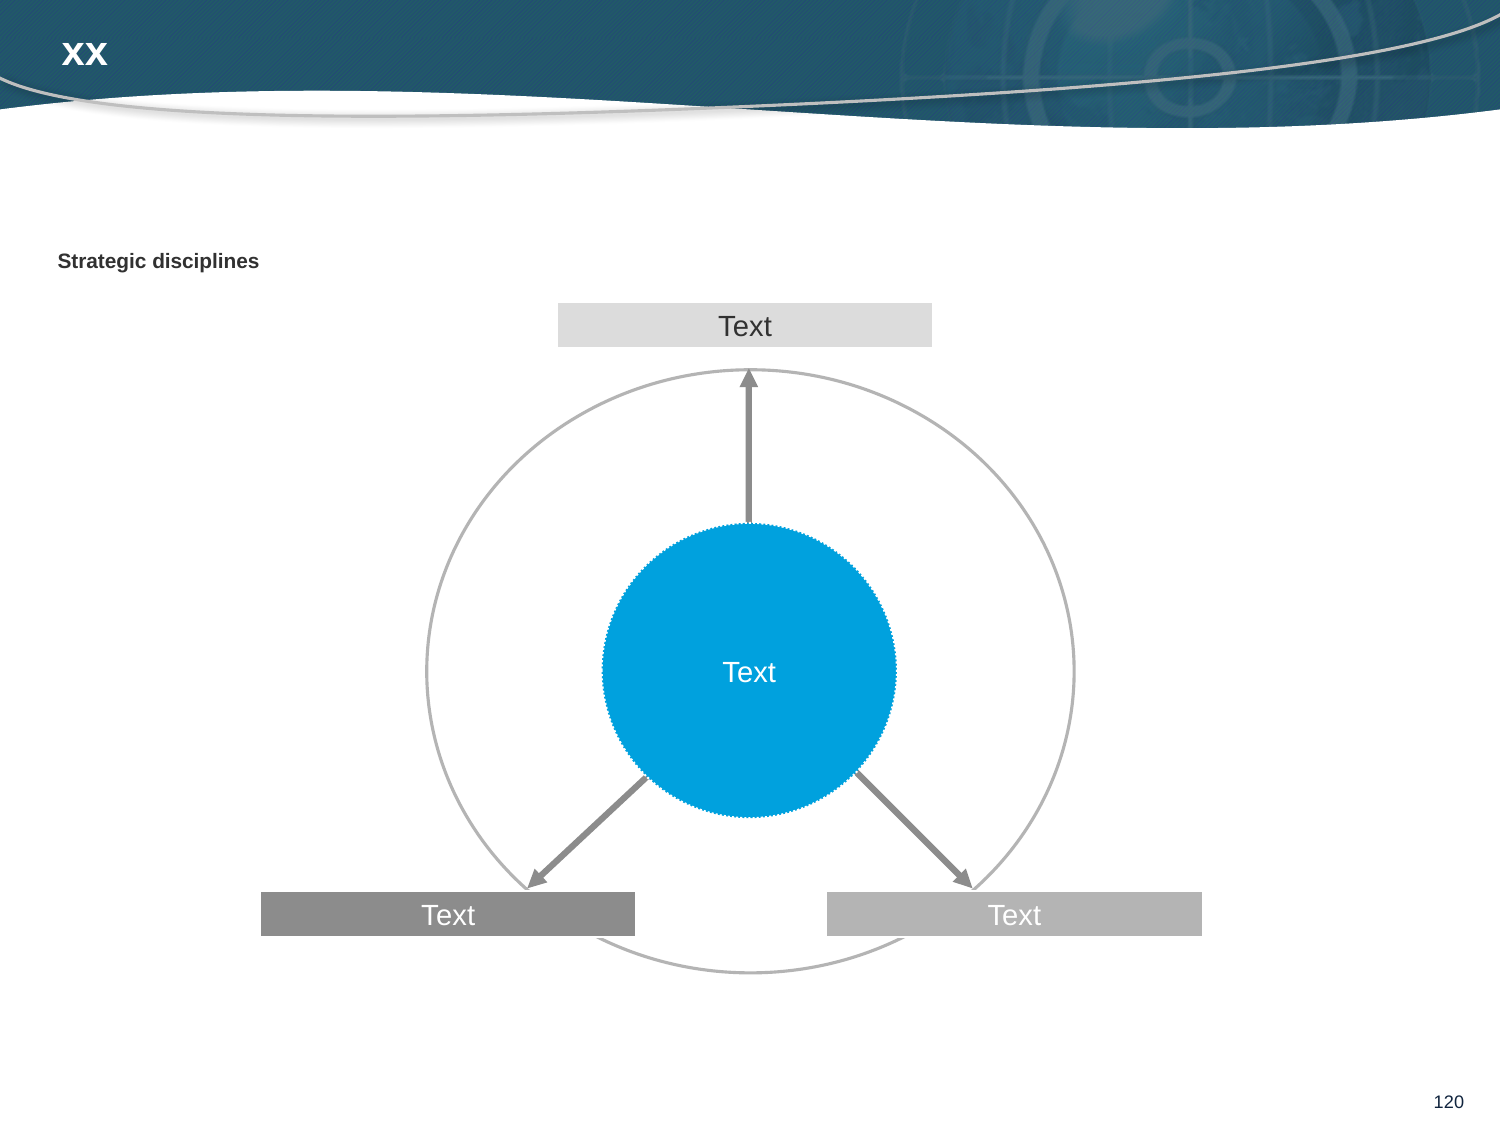

# xx
Strategic disciplines
Text

Text
Text

Text
Text